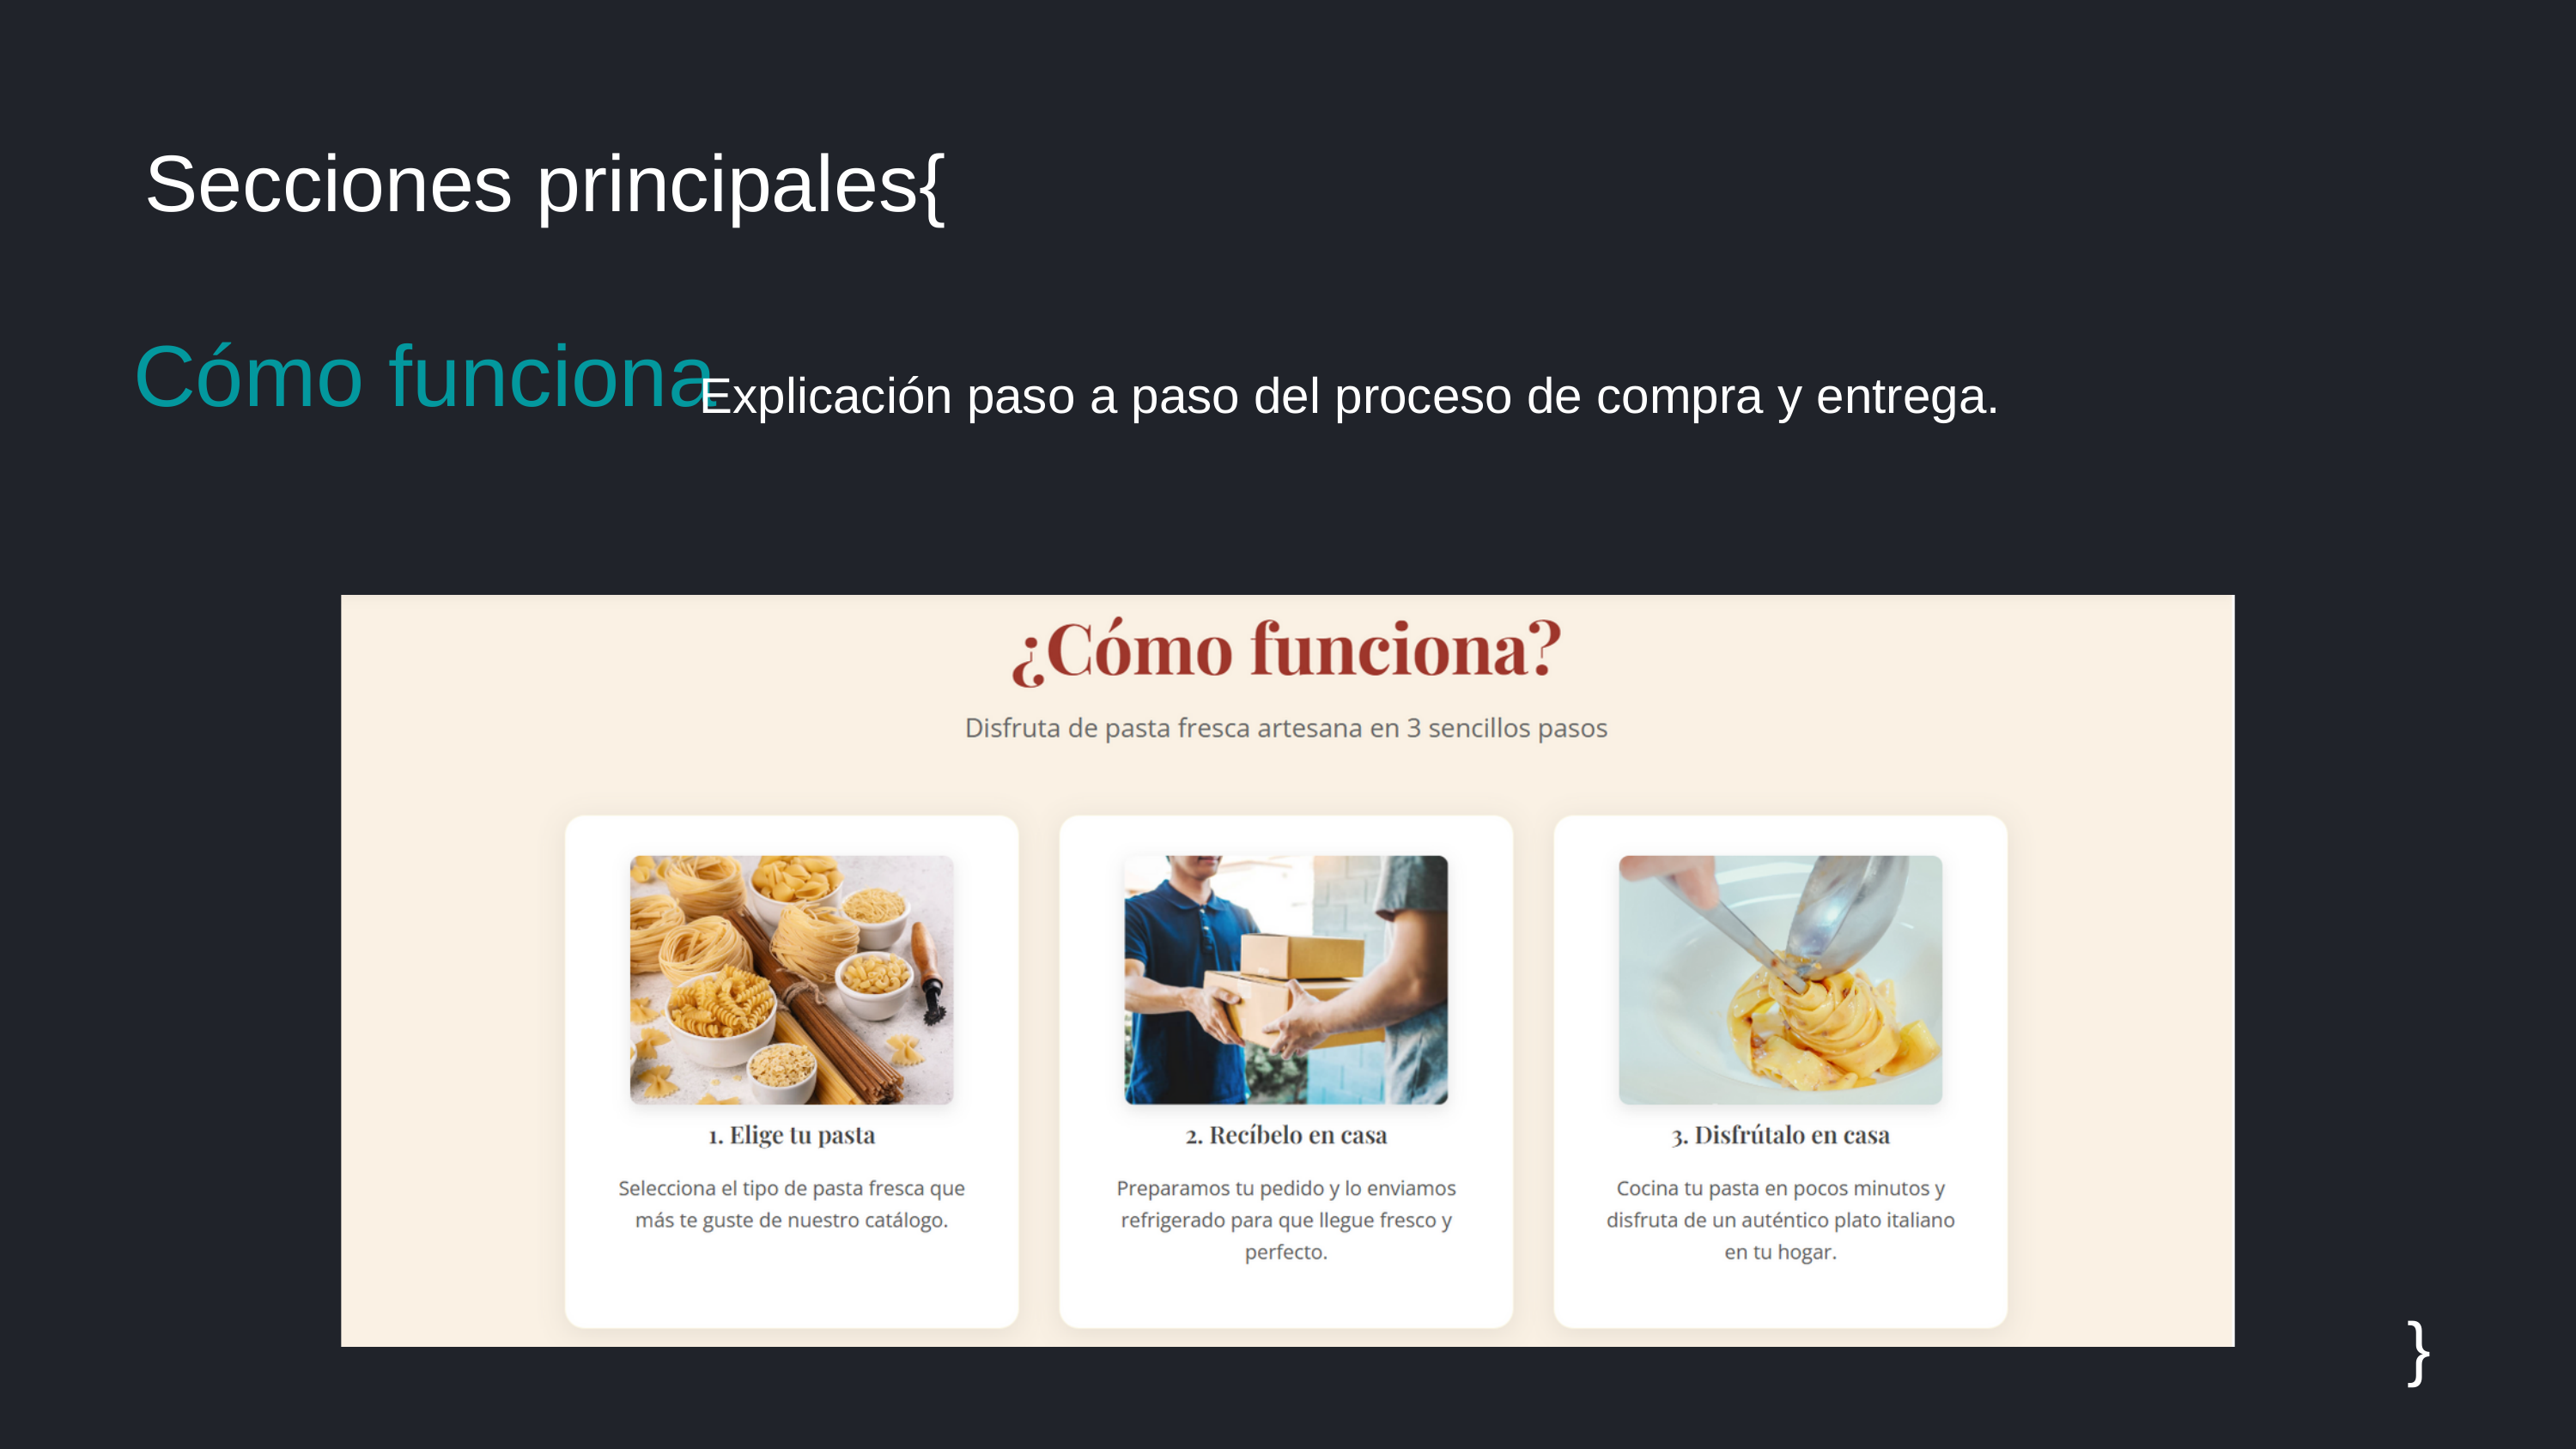

Secciones principales{
Cómo funciona
Explicación paso a paso del proceso de compra y entrega.

}